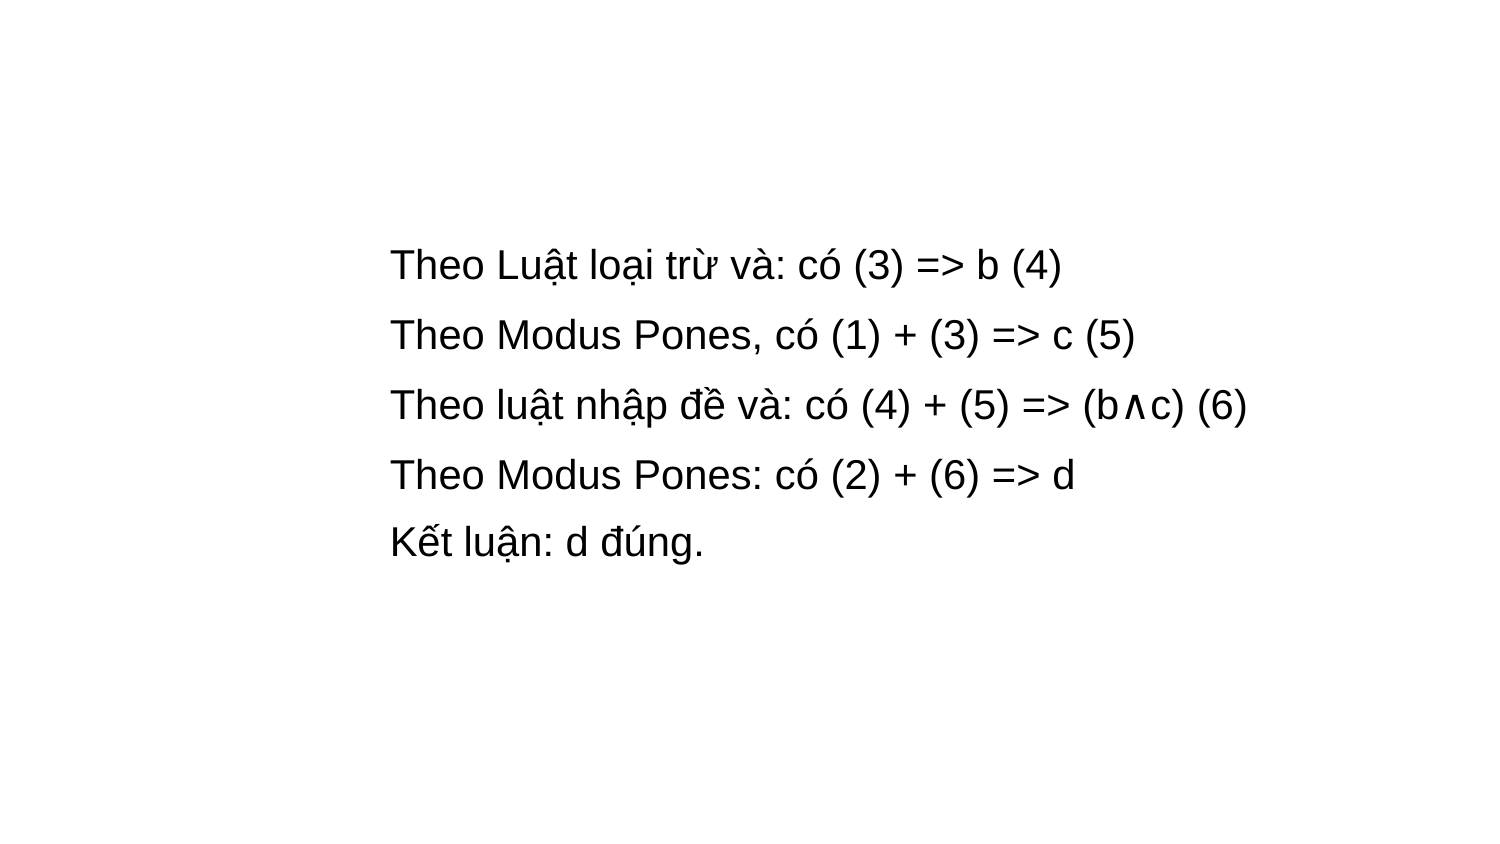

Theo Luật loại trừ và: có (3) => b (4)
Theo Modus Pones, có (1) + (3) => c (5)
Theo luật nhập đề và: có (4) + (5) => (b∧c) (6)
Theo Modus Pones: có (2) + (6) => d
Kết luận: d đúng.